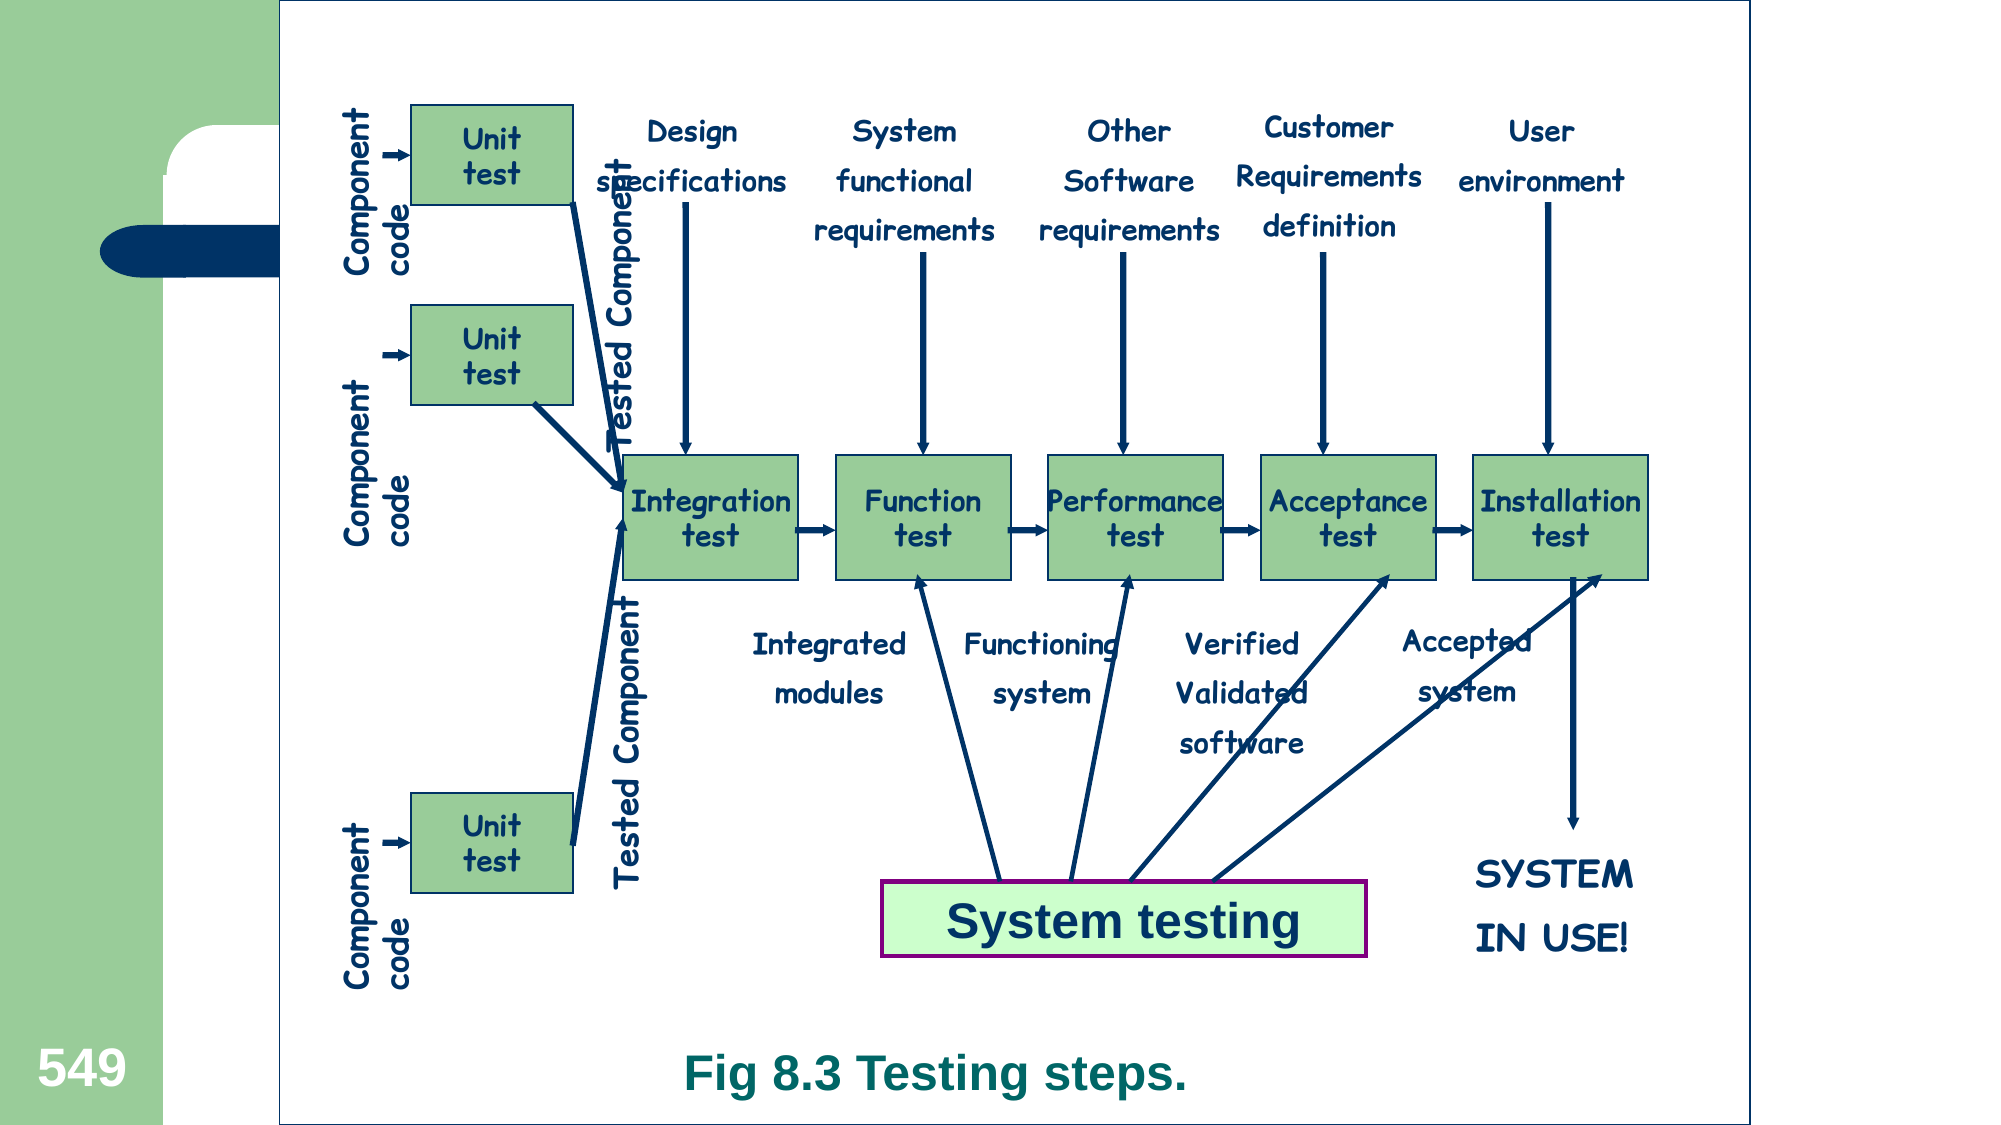

Component code
Customer
Requirements
definition
Unit
test
Design
specifications
User
environment
System
functional
requirements
Other
Software
requirements
Tested Component

Component code
Unit
test

Integration
test
Function
test
Performance
test
Acceptance
test
Installation
test

Tested Component

Accepted
system
Integrated
modules
Functioning
system
Verified
Validated
software
Component code
Unit
test

SYSTEM
IN USE!
System testing
549
Fig 8.3 Testing steps.